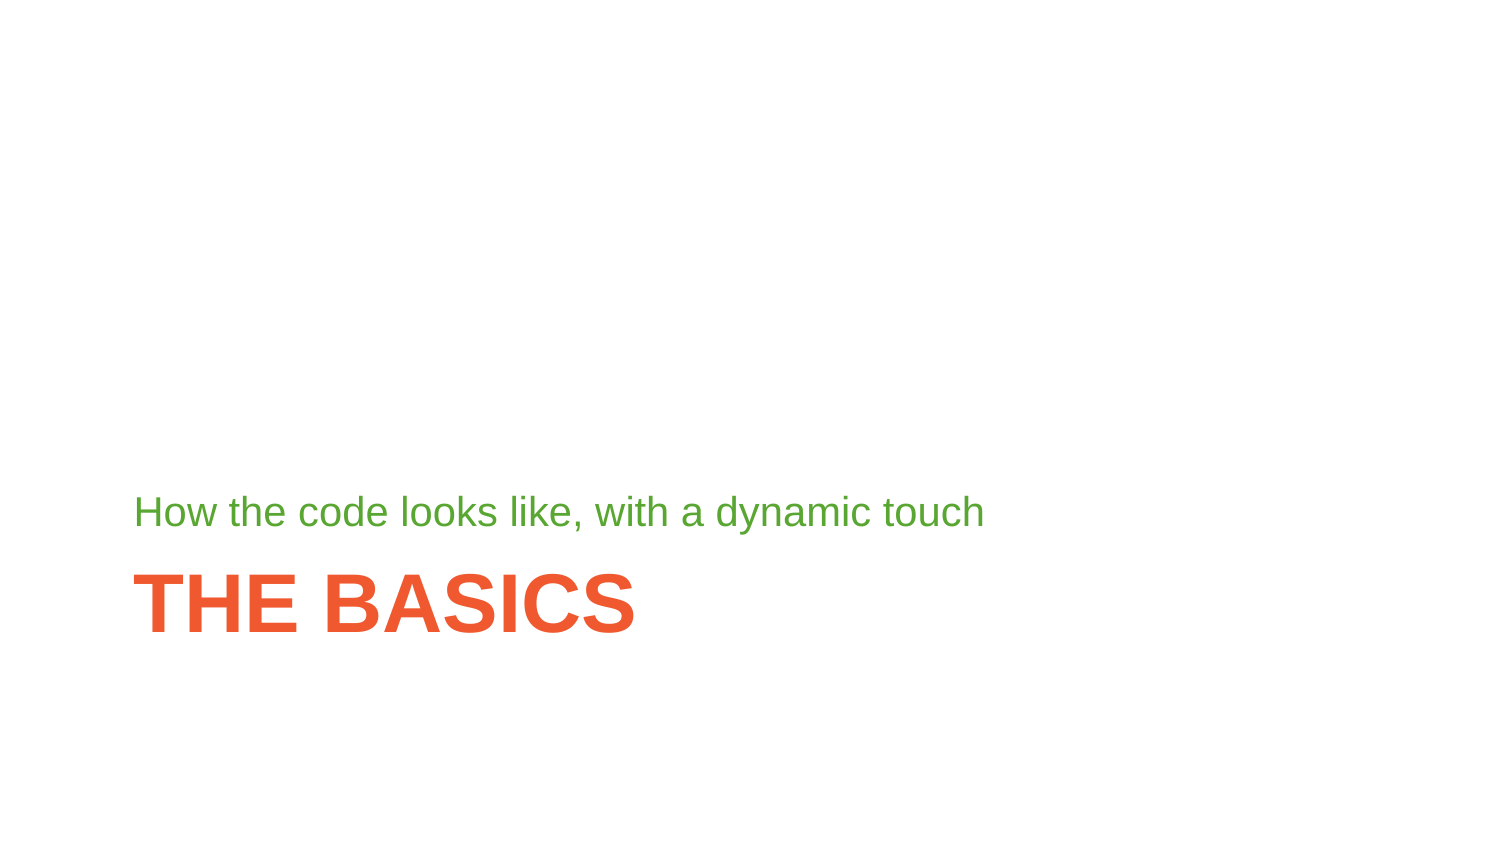

How the code looks like, with a dynamic touch
# The basics